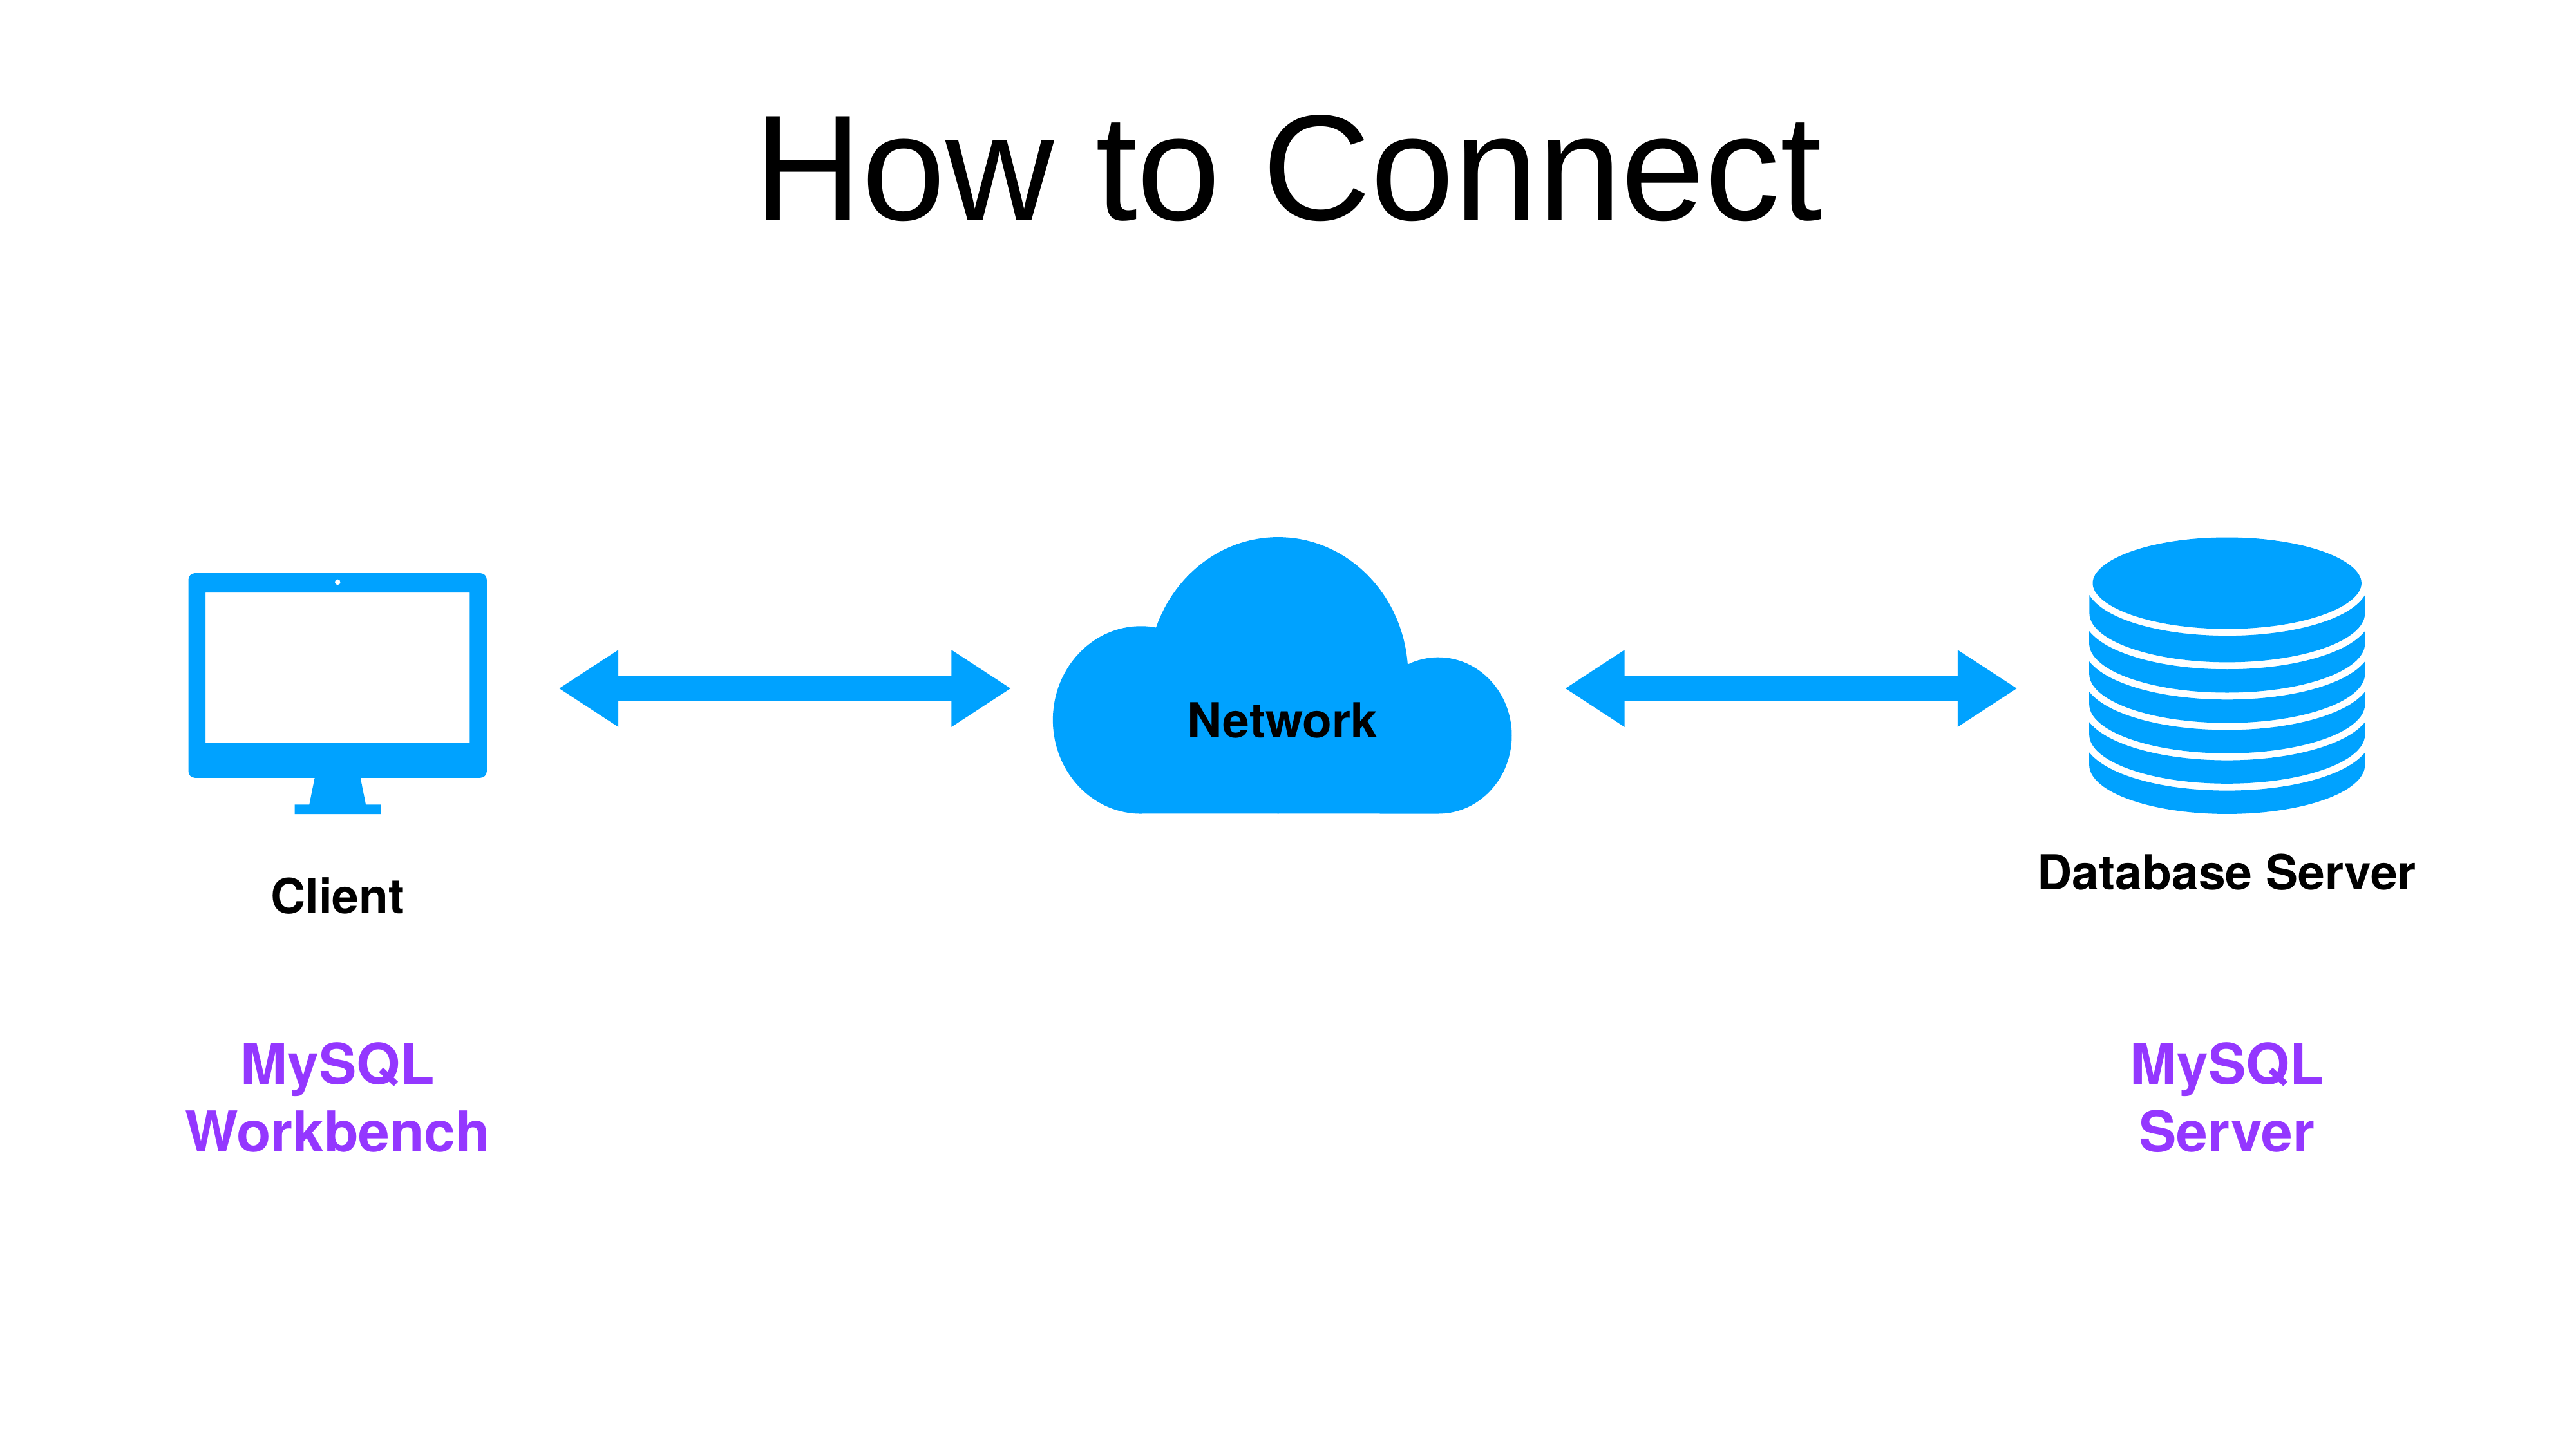

# How to Connect

Network
Database Server
Client
MySQL
Workbench
MySQL
Server